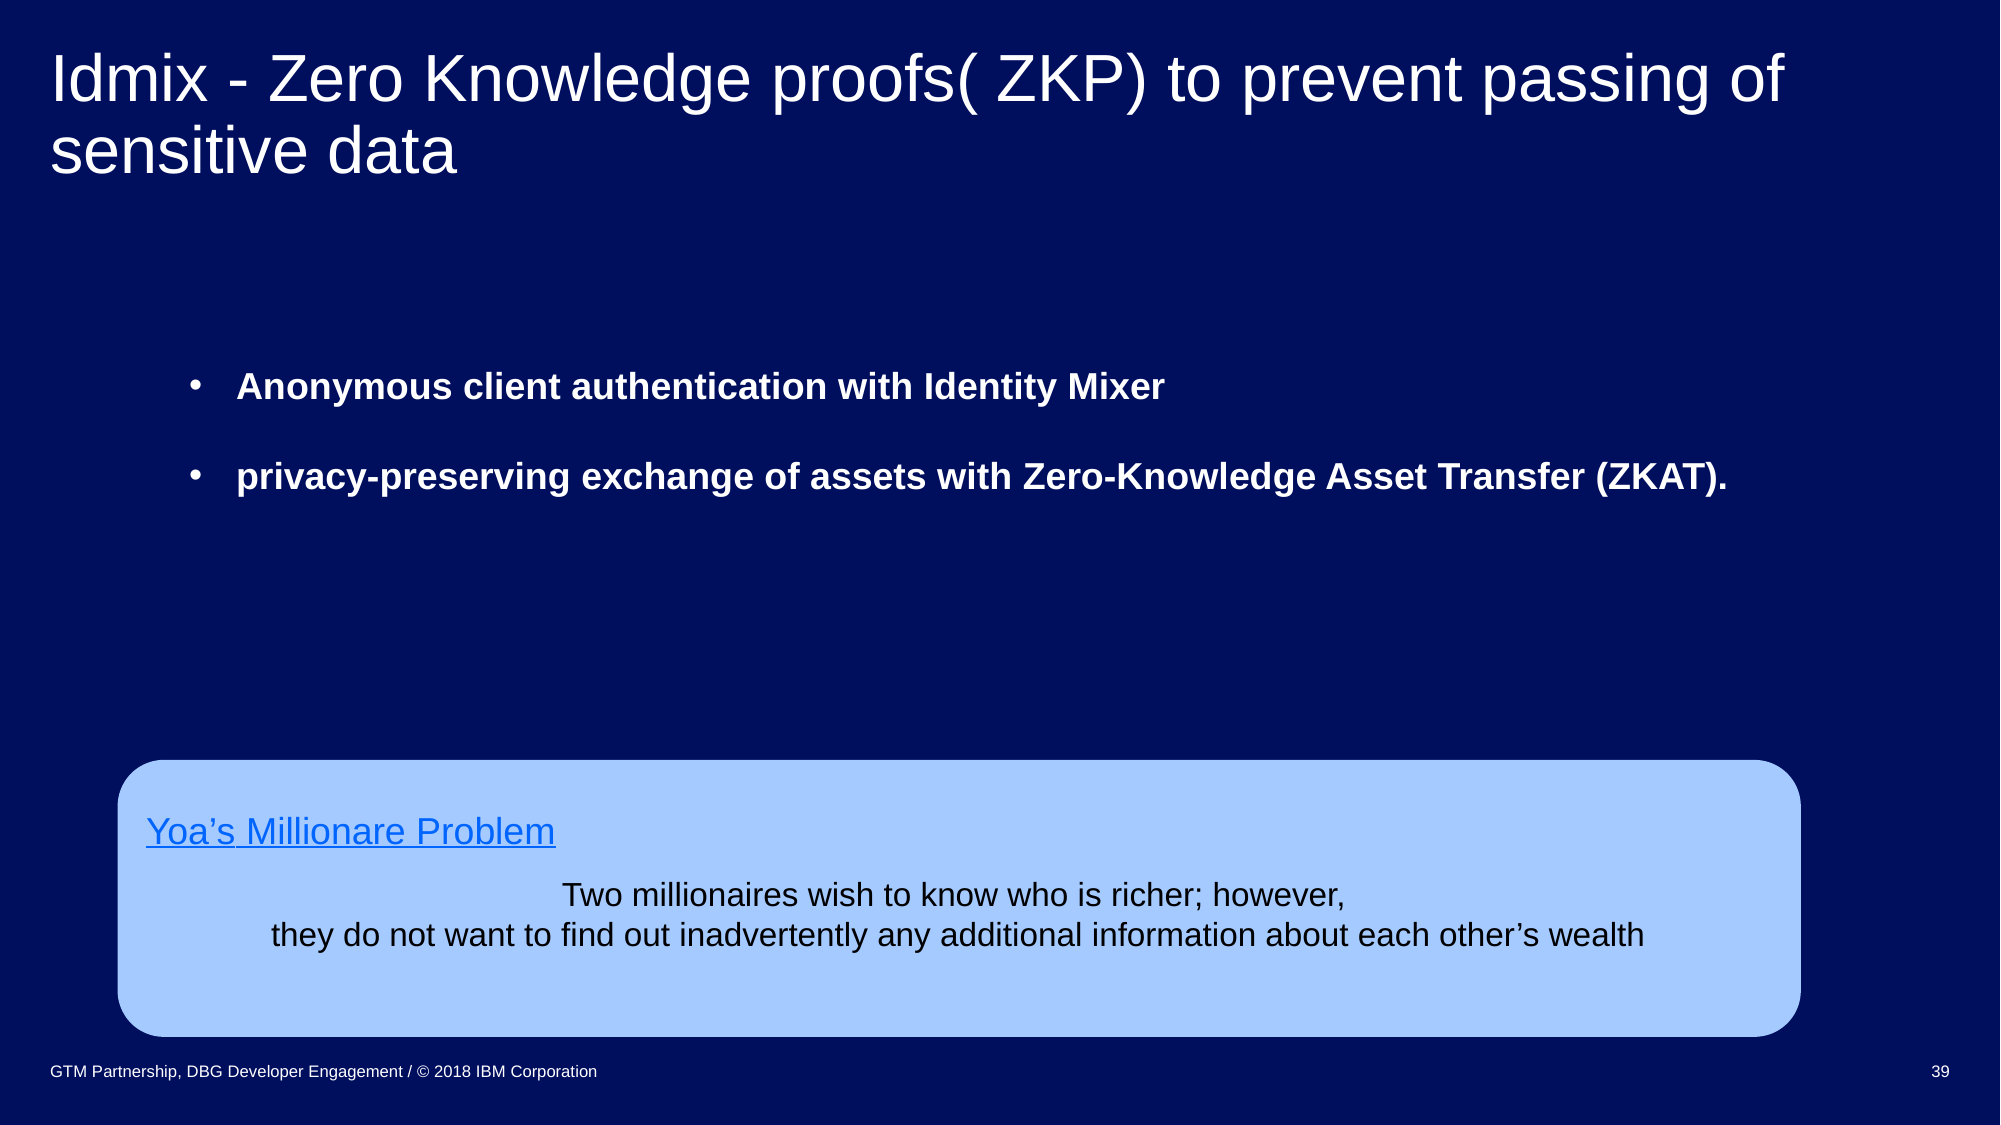

# Idmix - Zero Knowledge proofs( ZKP) to prevent passing of sensitive data
Anonymous client authentication with Identity Mixer

privacy-preserving exchange of assets with Zero-Knowledge Asset Transfer (ZKAT).

Two millionaires wish to know who is richer; however,
they do not want to find out inadvertently any additional information about each other’s wealth
Yoa’s Millionare Problem
GTM Partnership, DBG Developer Engagement / © 2018 IBM Corporation
39